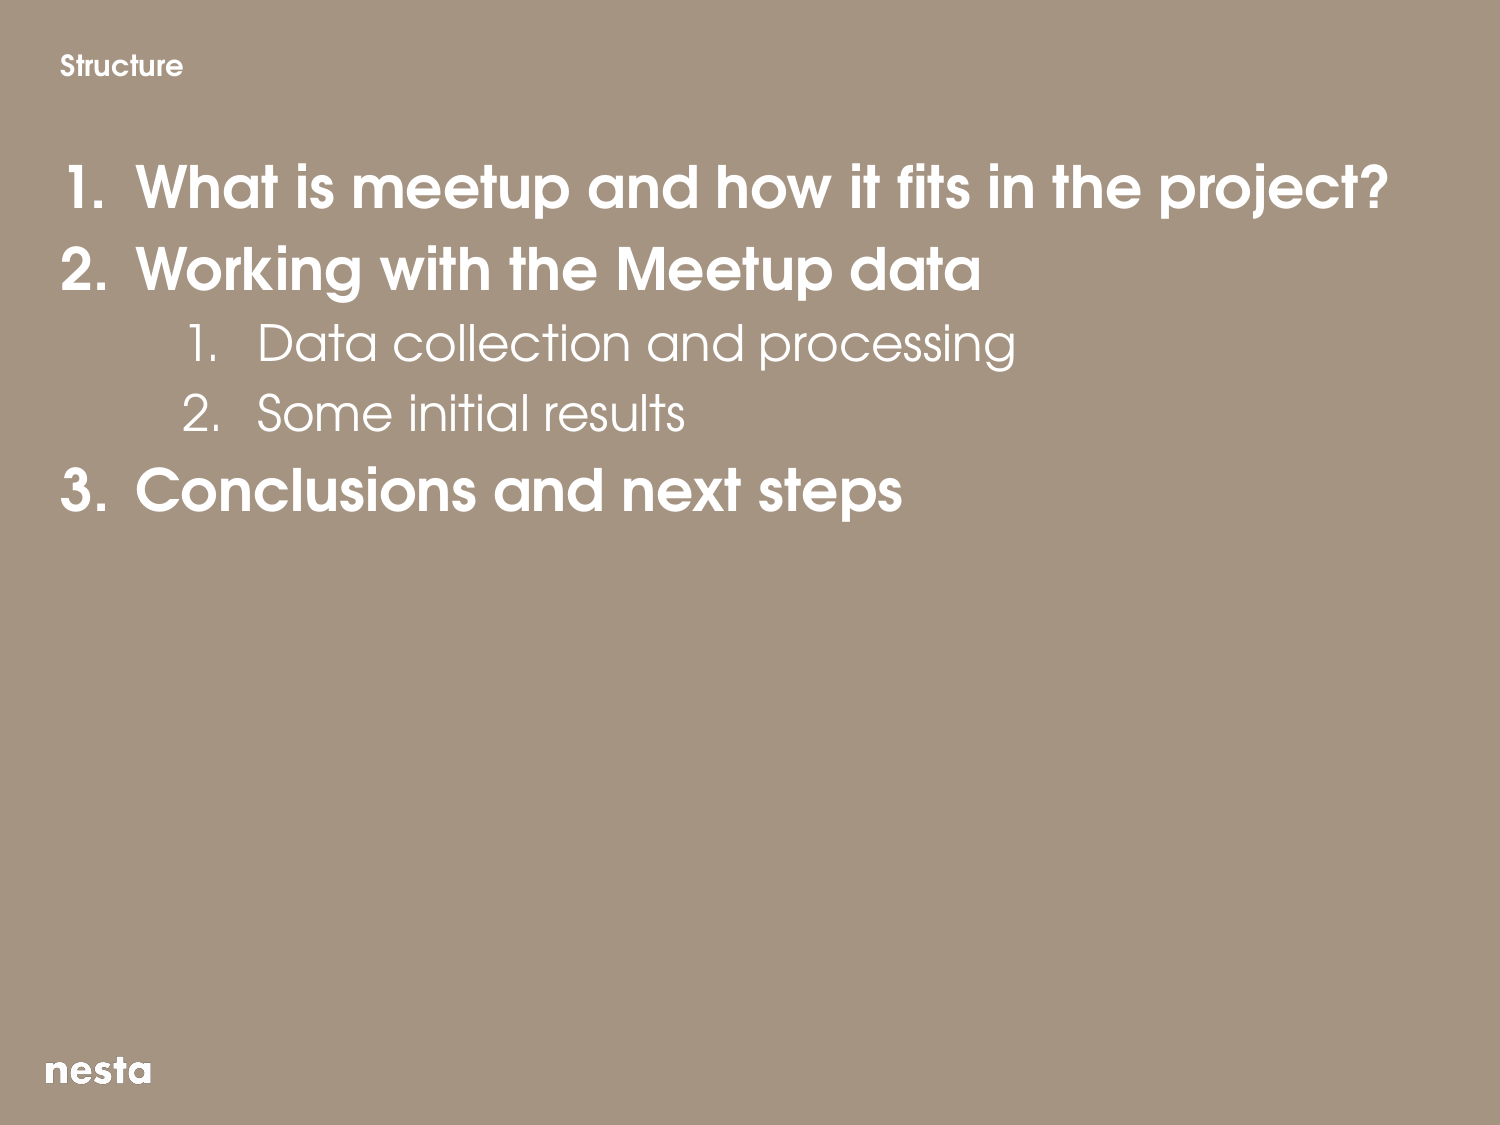

Structure
What is meetup and how it fits in the project?
Working with the Meetup data
Data collection and processing
Some initial results
Conclusions and next steps